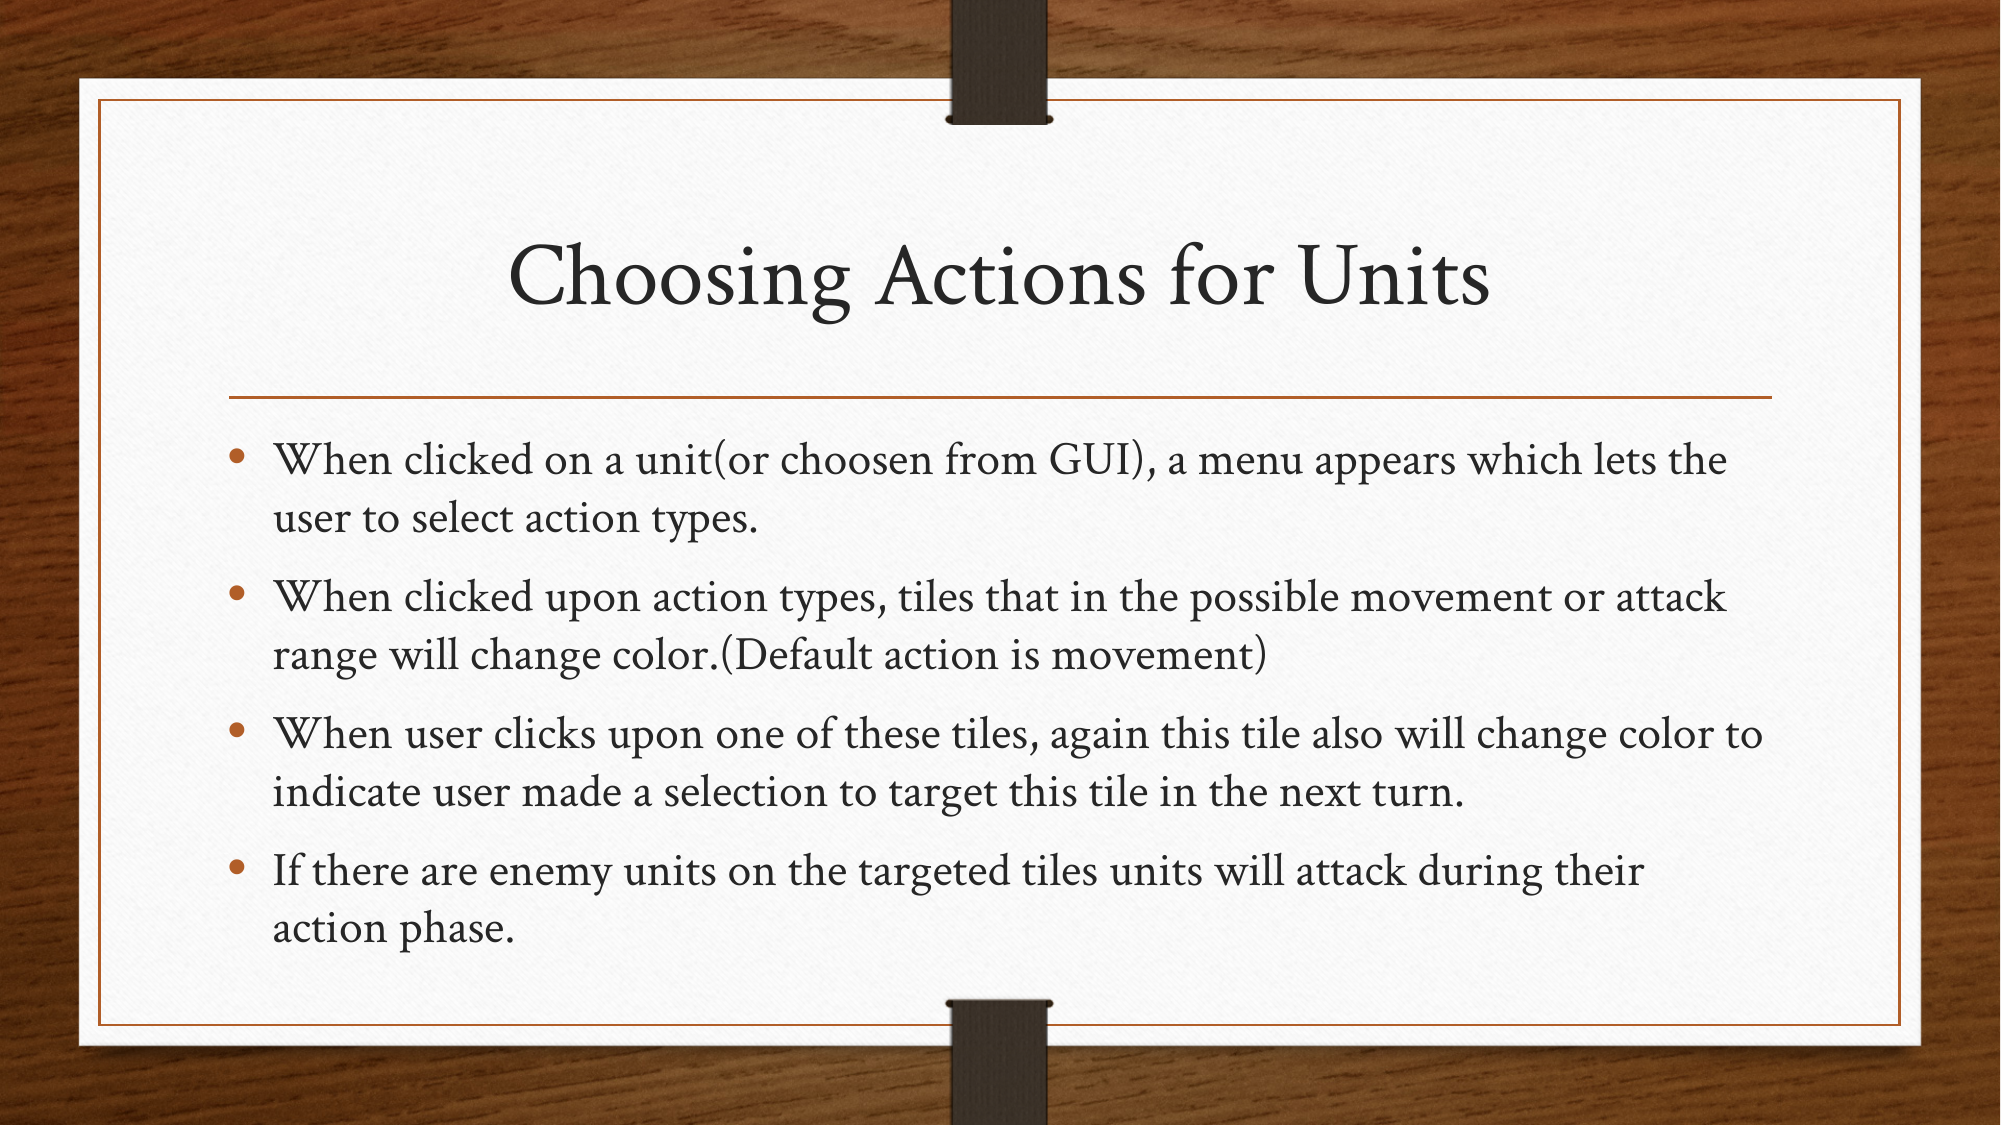

# Choosing Actions for Units
When clicked on a unit(or choosen from GUI), a menu appears which lets the user to select action types.
When clicked upon action types, tiles that in the possible movement or attack range will change color.(Default action is movement)
When user clicks upon one of these tiles, again this tile also will change color to indicate user made a selection to target this tile in the next turn.
If there are enemy units on the targeted tiles units will attack during their action phase.